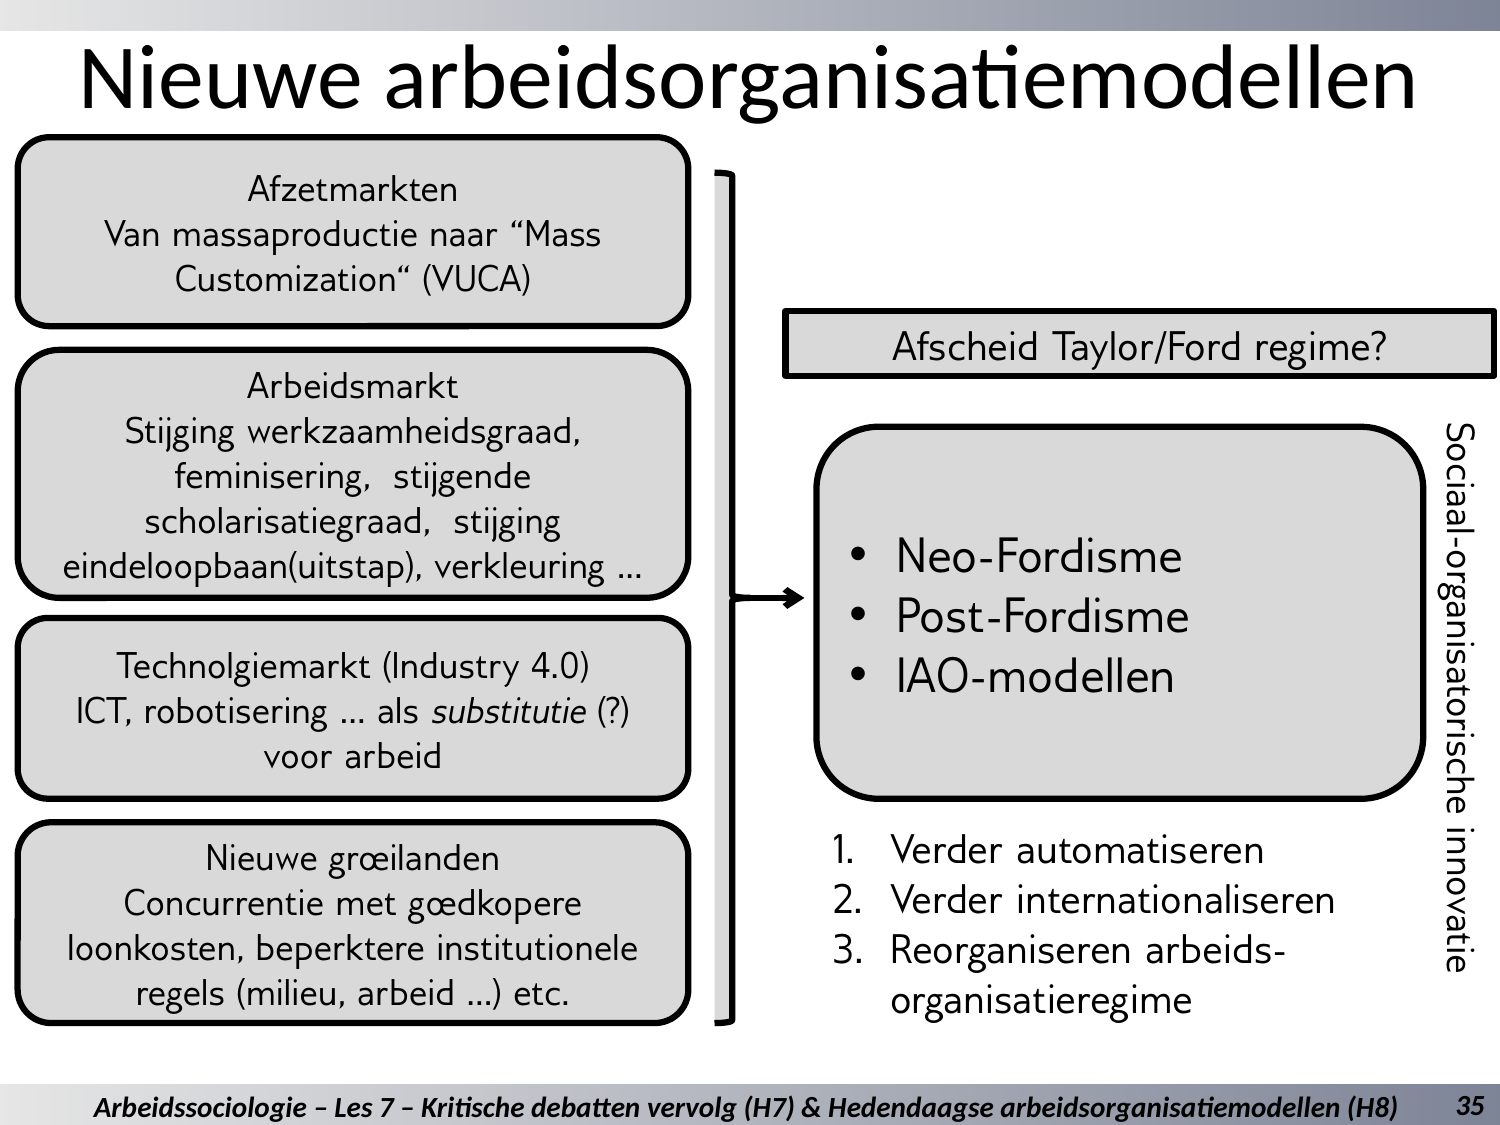

# Nieuwe arbeidsorganisatiemodellen
Afzetmarkten
Van massaproductie naar “Mass Customization“ (VUCA)

Afscheid Taylor/Ford regime?
Arbeidsmarkt
Stijging werkzaamheidsgraad, feminisering,  stijgende scholarisatiegraad,  stijging eindeloopbaan(uitstap), verkleuring ...
Neo-Fordisme
Post-Fordisme
IAO-modellen
Technolgiemarkt (Industry 4.0)
ICT, robotisering … als substitutie (?) voor arbeid
Sociaal-organisatorische innovatie
Verder automatiseren
Verder internationaliseren
Reorganiseren arbeids-organisatieregime
Nieuwe groeilanden
Concurrentie met goedkopere loonkosten, beperktere institutionele regels (milieu, arbeid …) etc.
35
Arbeidssociologie – Les 7 – Kritische debatten vervolg (H7) & Hedendaagse arbeidsorganisatiemodellen (H8)